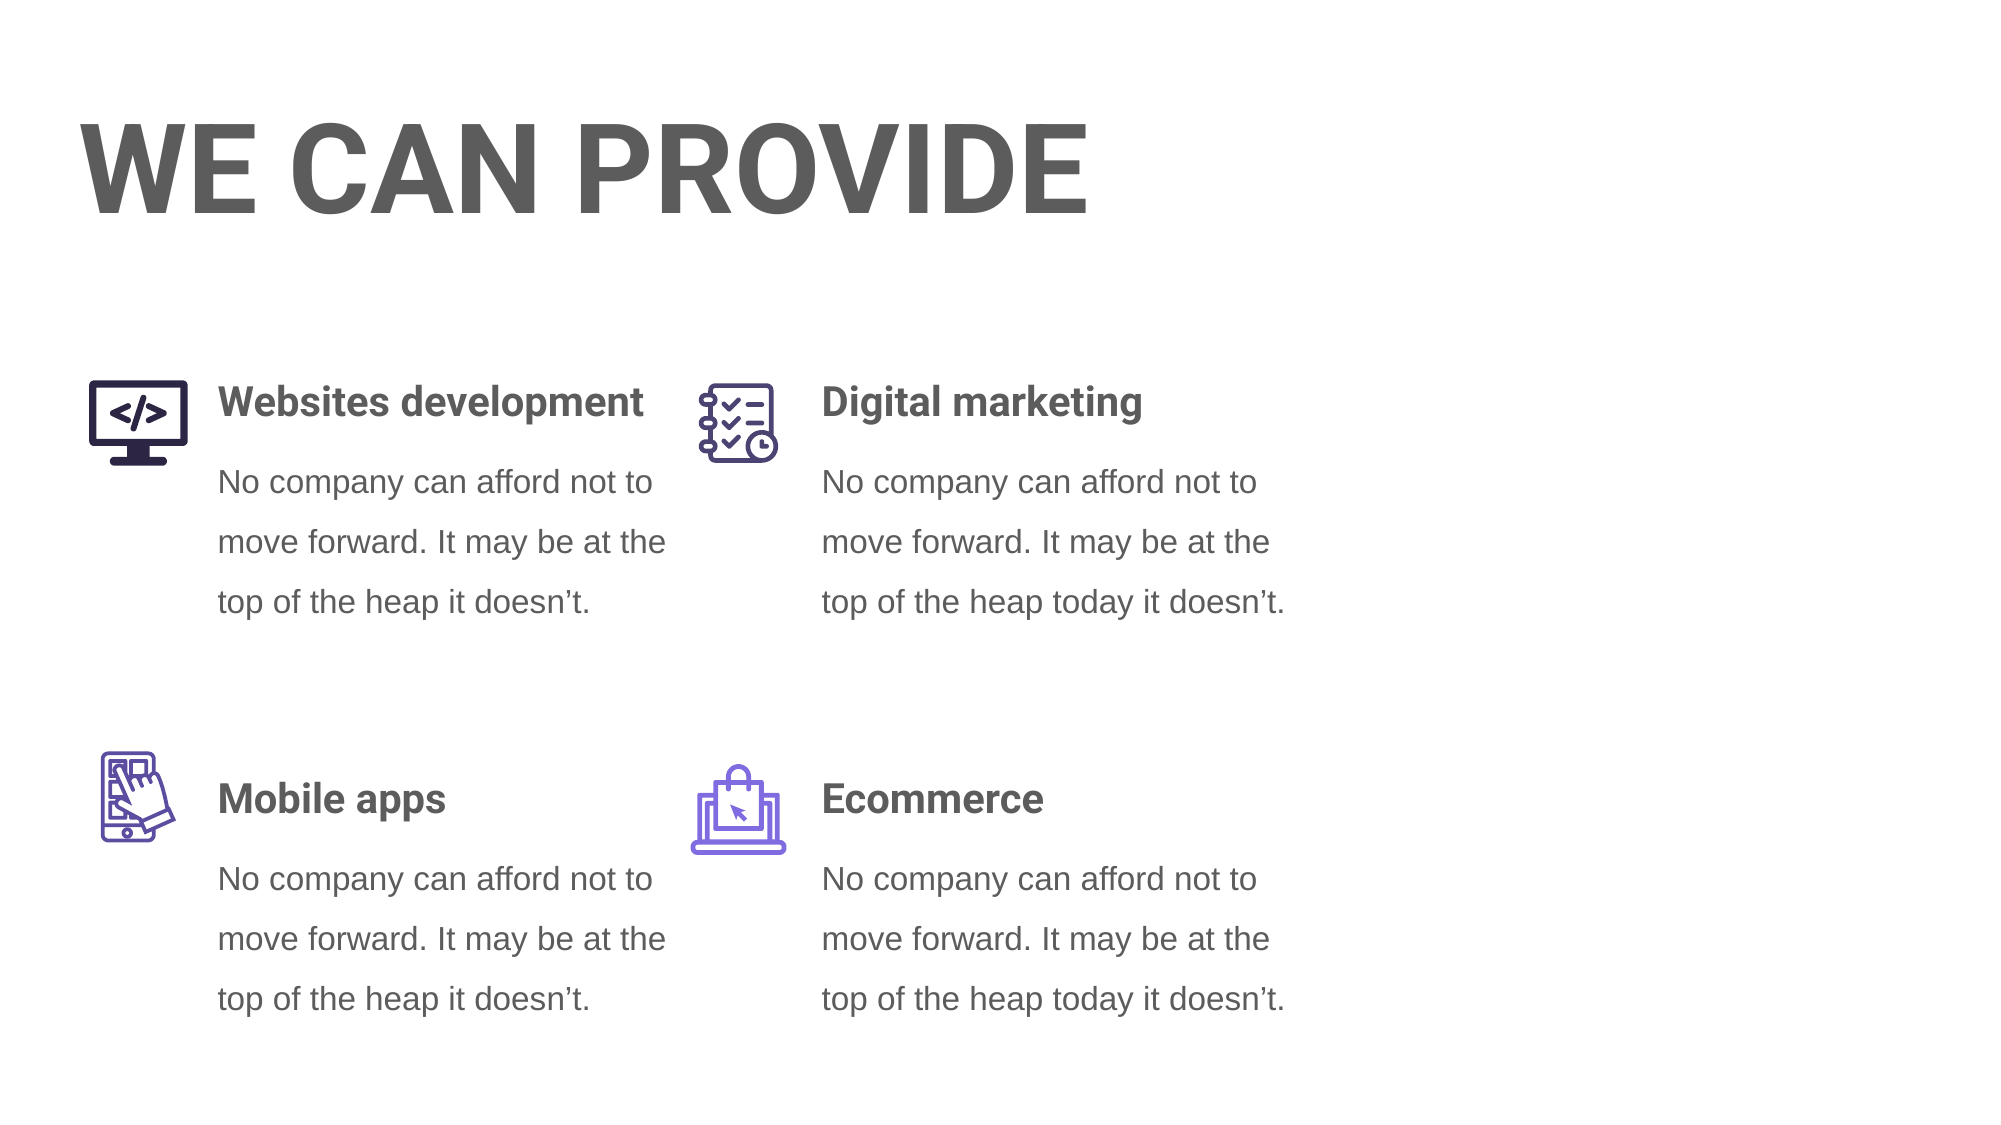

WE CAN PROVIDE
Websites development
Digital marketing

No company can afford not to move forward. It may be at the top of the heap it doesn’t.
No company can afford not to move forward. It may be at the top of the heap today it doesn’t.

Mobile apps

Ecommerce
No company can afford not to move forward. It may be at the top of the heap it doesn’t.
No company can afford not to move forward. It may be at the top of the heap today it doesn’t.